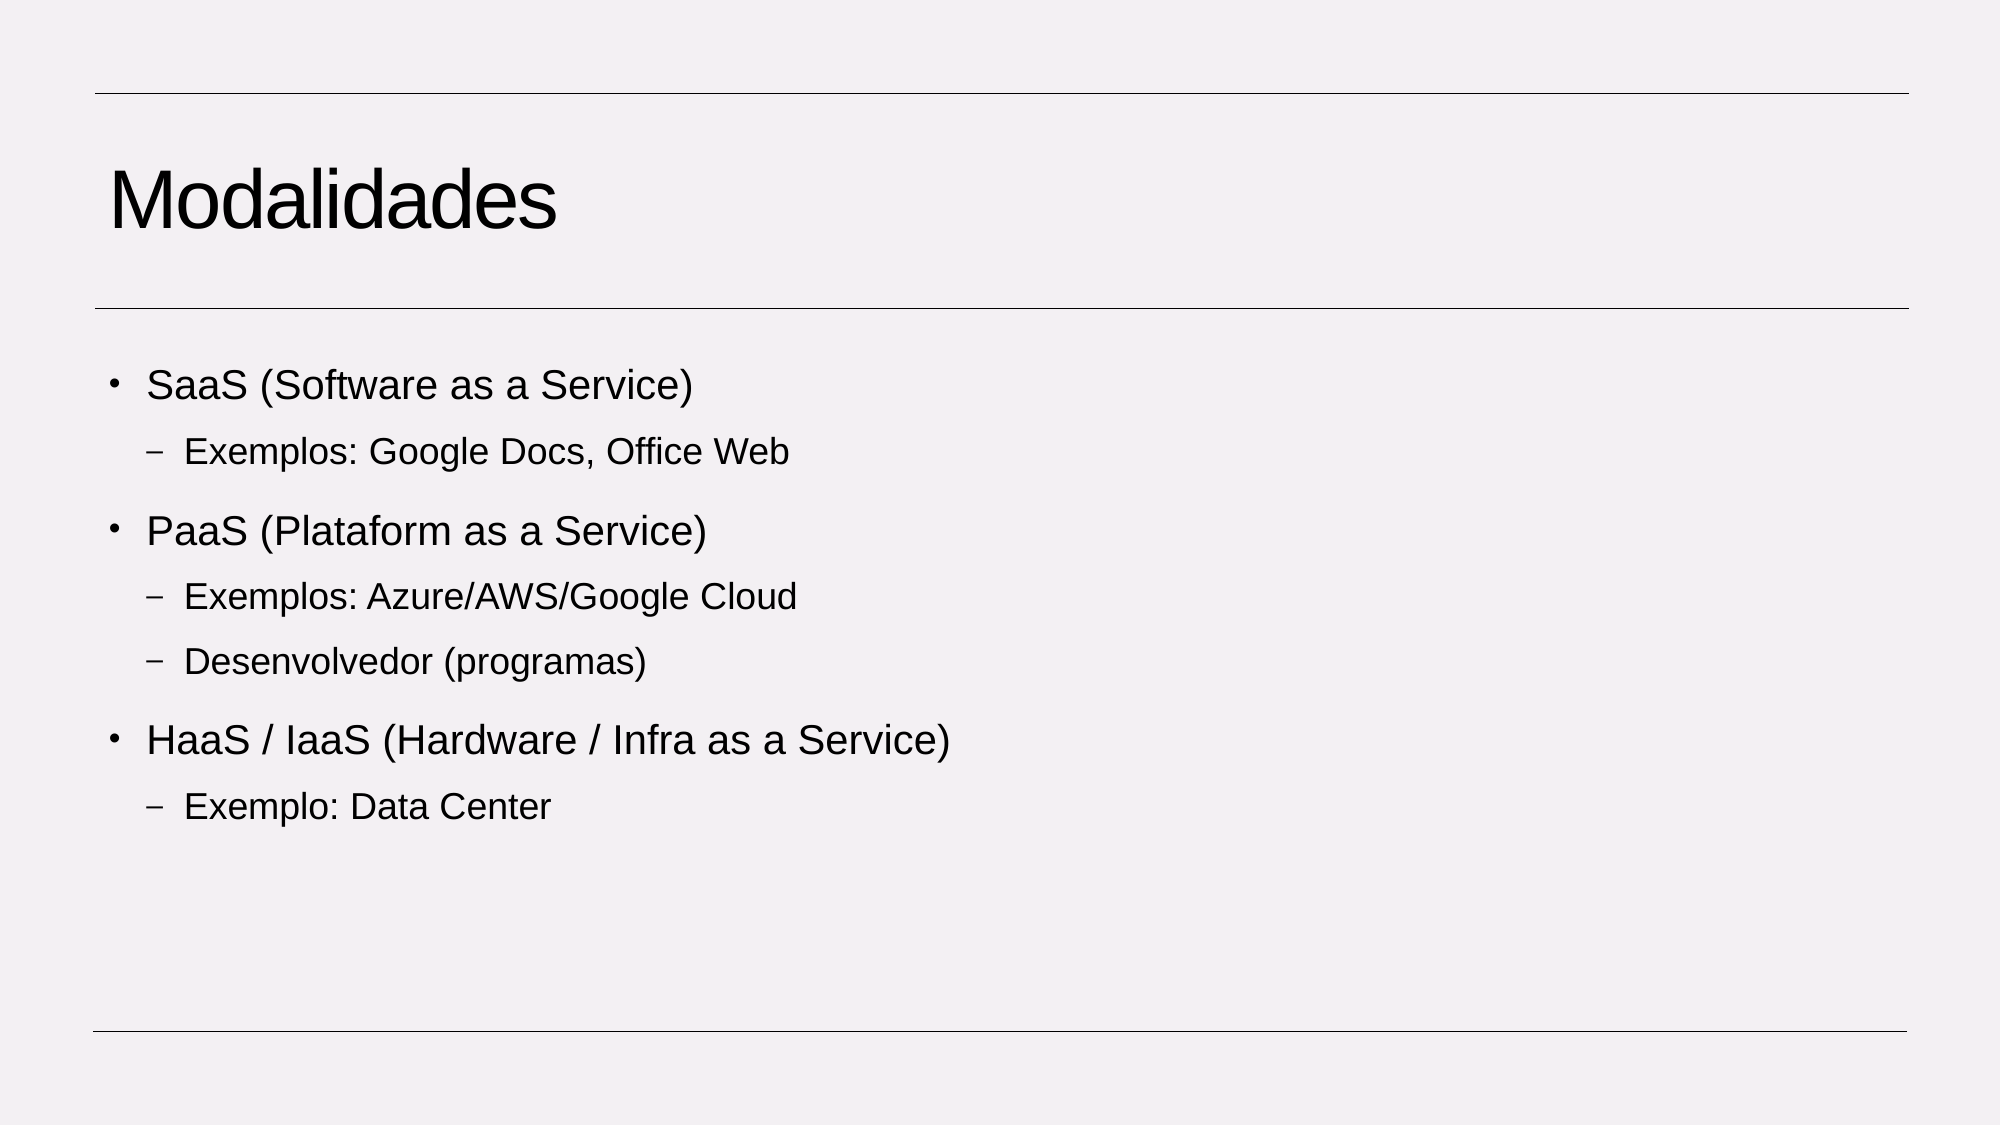

# Modalidades
SaaS (Software as a Service)
Exemplos: Google Docs, Office Web
PaaS (Plataform as a Service)
Exemplos: Azure/AWS/Google Cloud
Desenvolvedor (programas)
HaaS / IaaS (Hardware / Infra as a Service)
Exemplo: Data Center